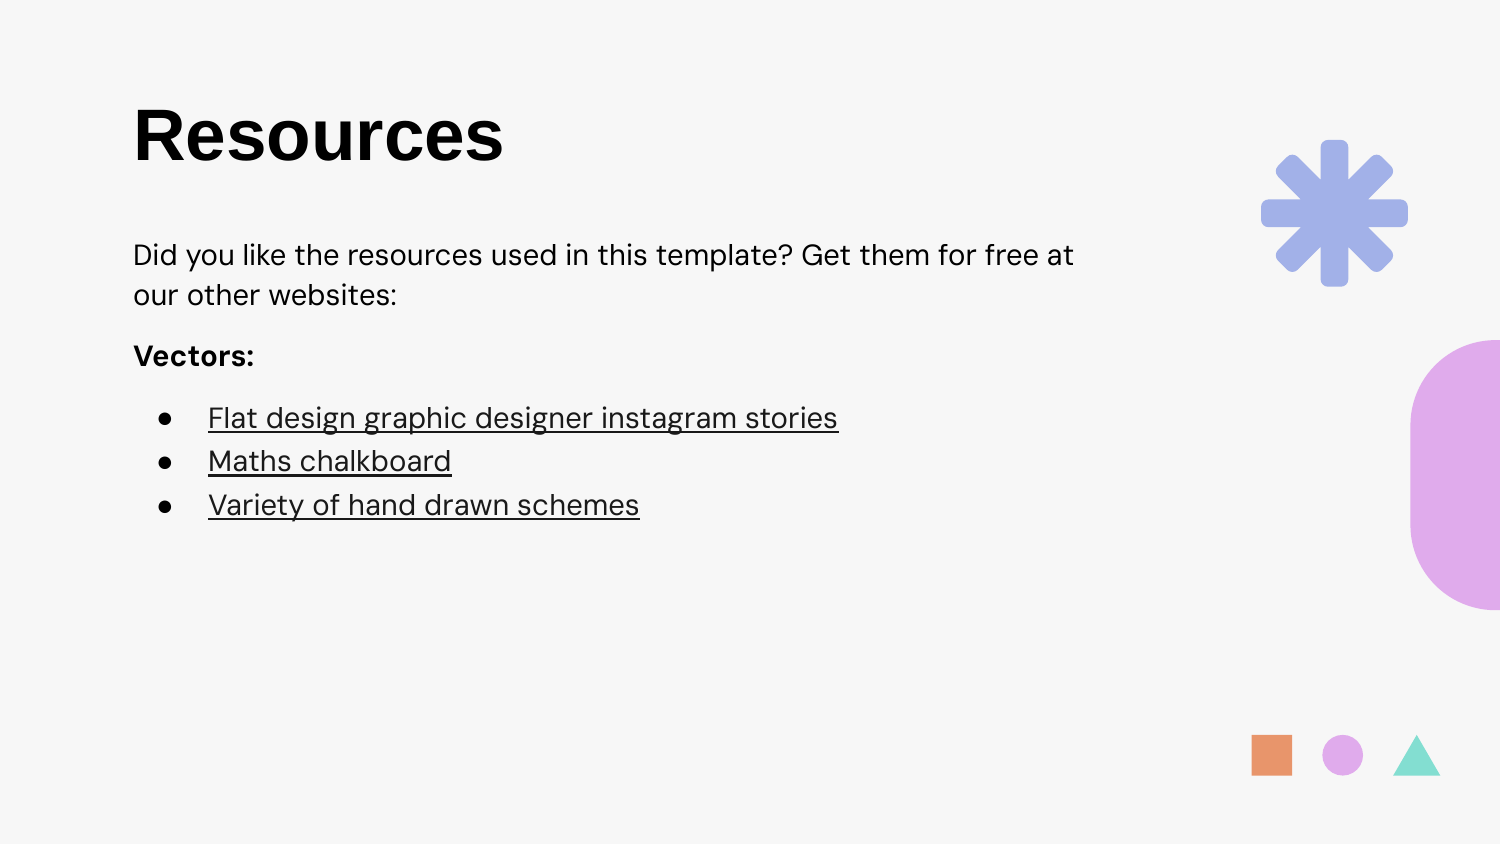

# Resources

Did you like the resources used in this template? Get them for free at our other websites:
Vectors:
Flat design graphic designer instagram stories
Maths chalkboard
Variety of hand drawn schemes